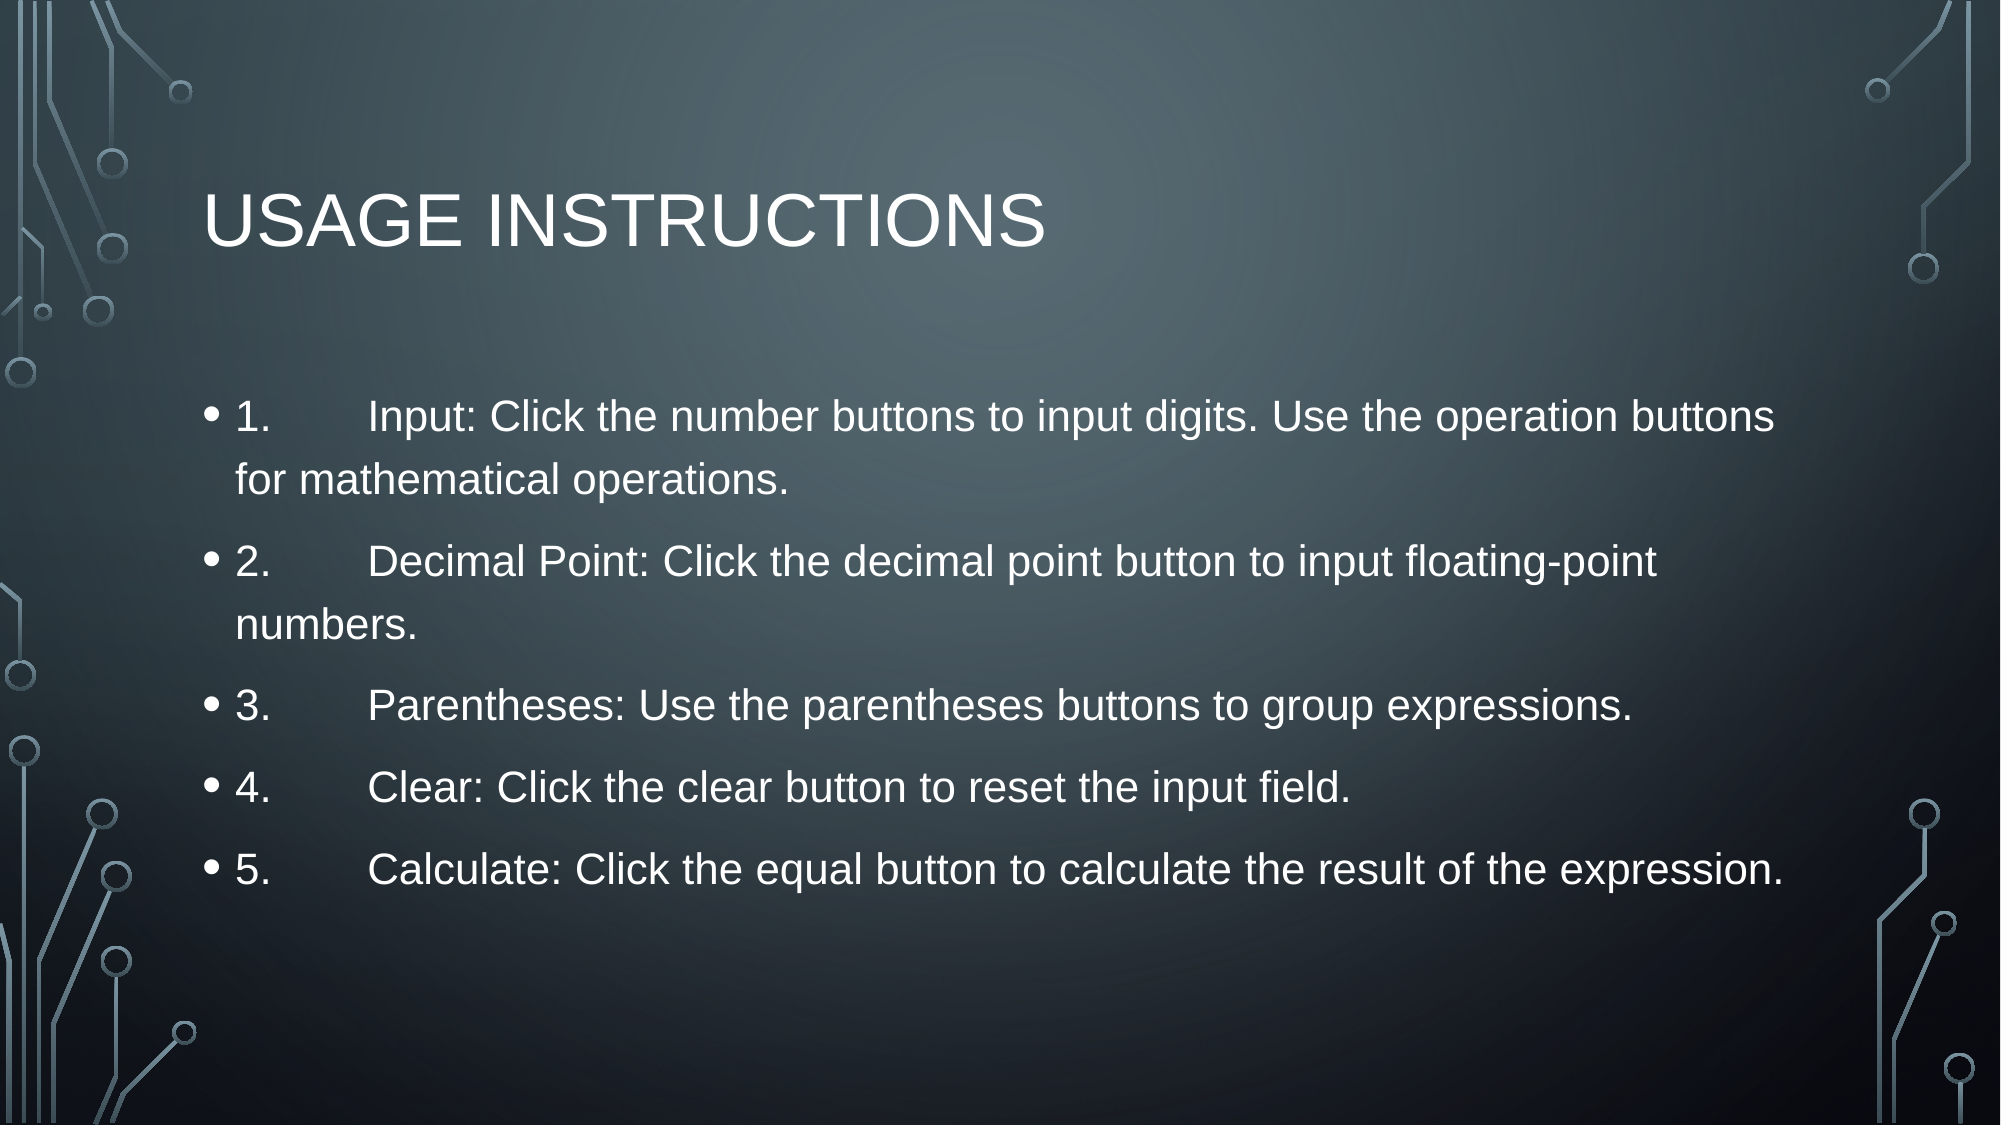

# Usage Instructions
1.	Input: Click the number buttons to input digits. Use the operation buttons for mathematical operations.
2.	Decimal Point: Click the decimal point button to input floating-point numbers.
3.	Parentheses: Use the parentheses buttons to group expressions.
4.	Clear: Click the clear button to reset the input field.
5.	Calculate: Click the equal button to calculate the result of the expression.